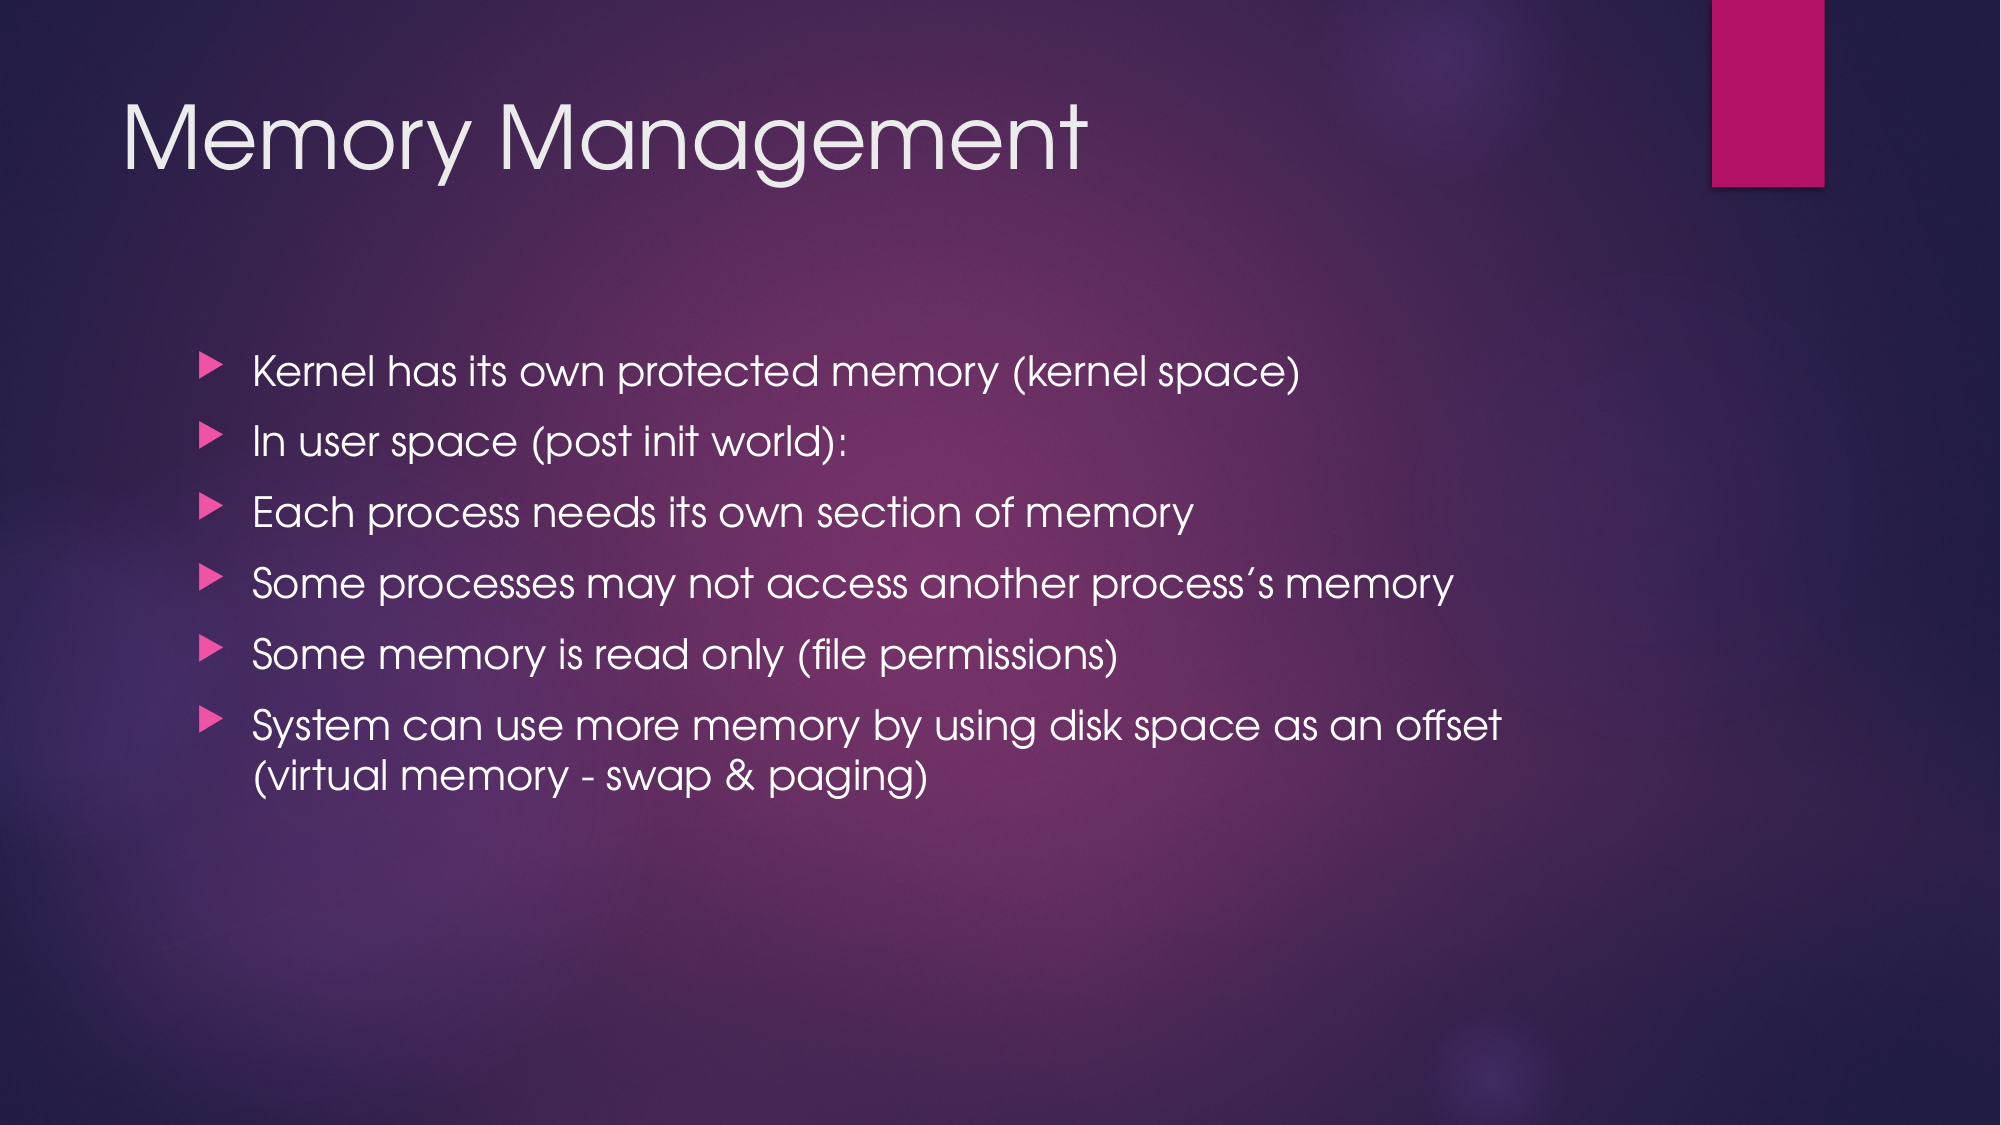

# Memory Management
Kernel has its own protected memory (kernel space)
In user space (post init world):
Each process needs its own section of memory
Some processes may not access another process’s memory
Some memory is read only (file permissions)
System can use more memory by using disk space as an offset (virtual memory - swap & paging)